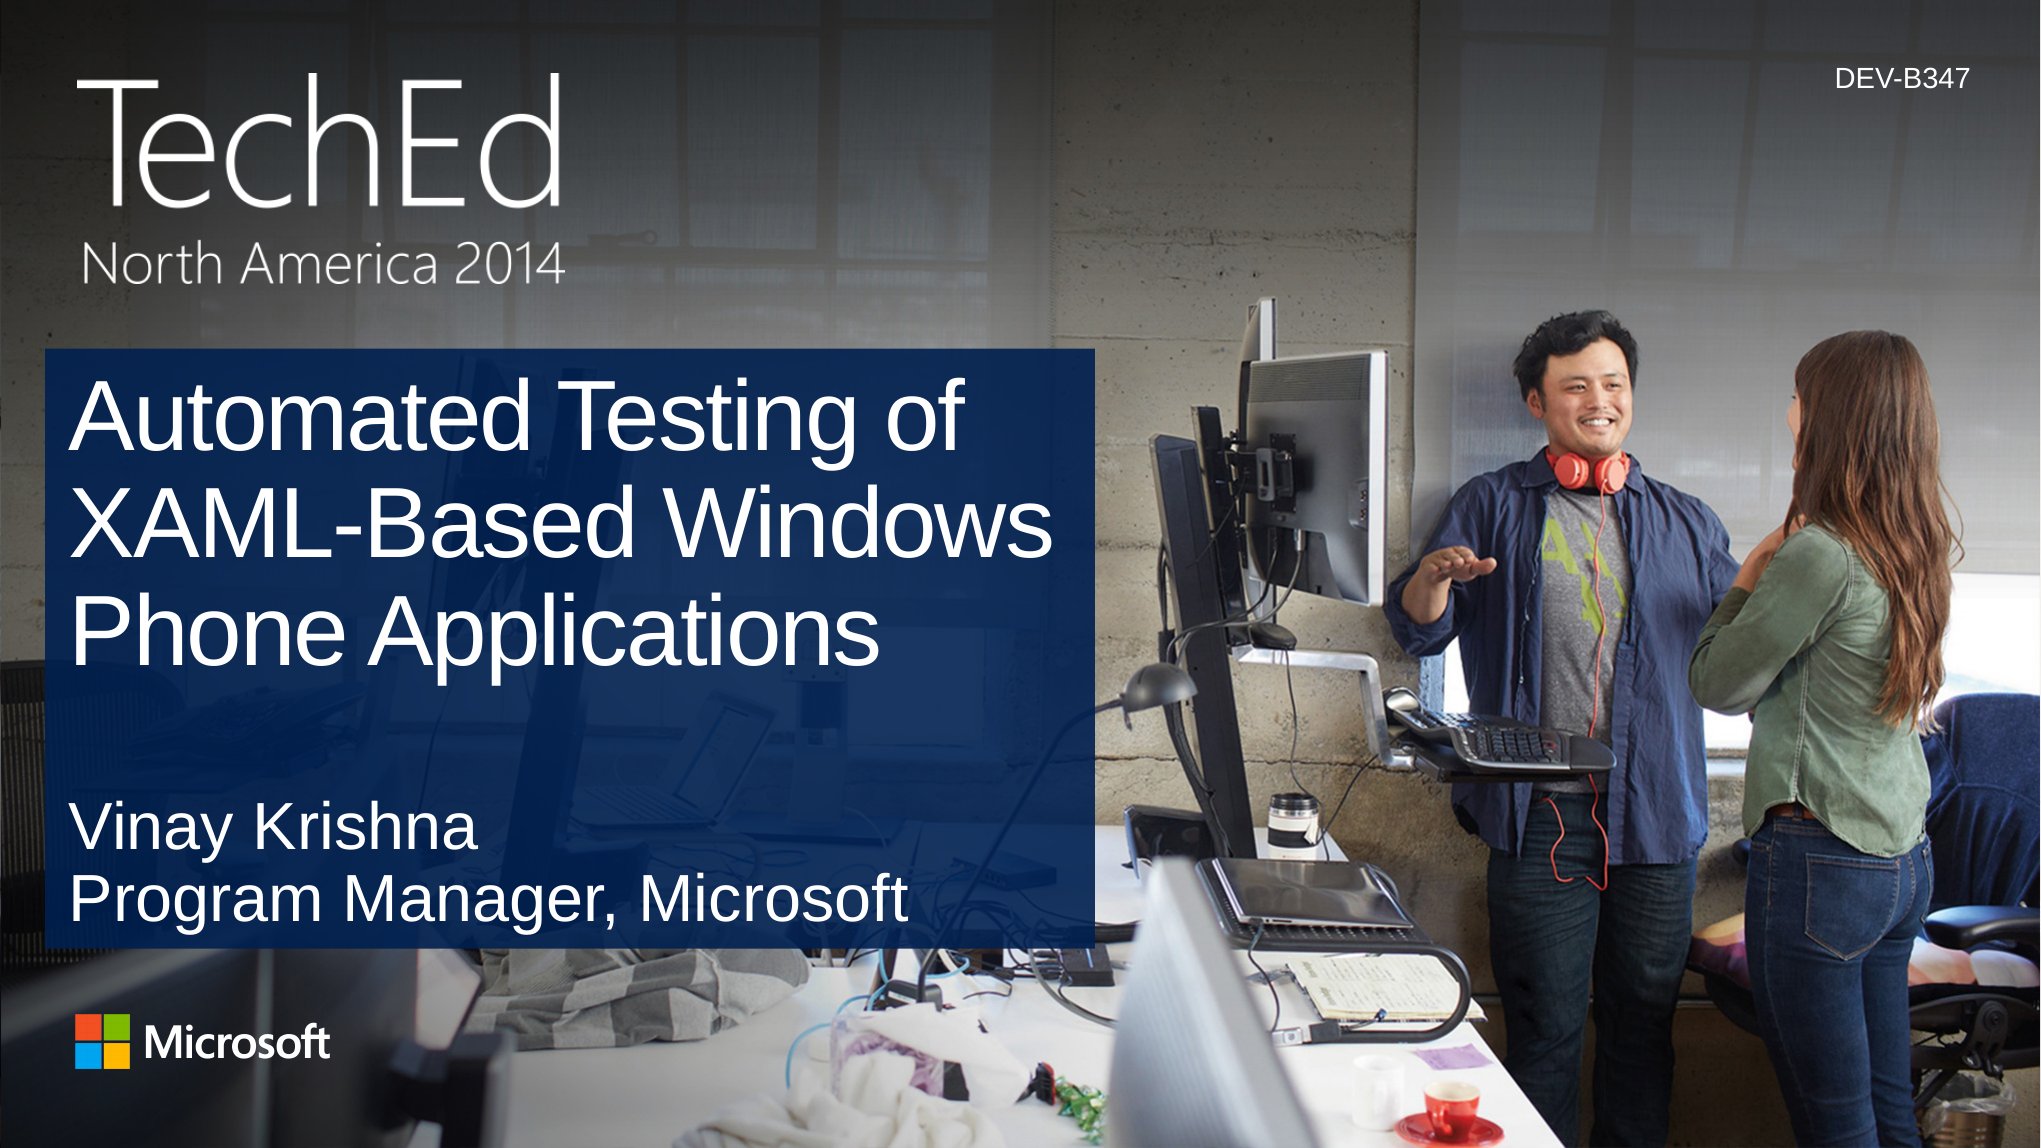

DEV-B347
# Automated Testing of XAML-Based Windows Phone Applications

Vinay Krishna
Program Manager, Microsoft